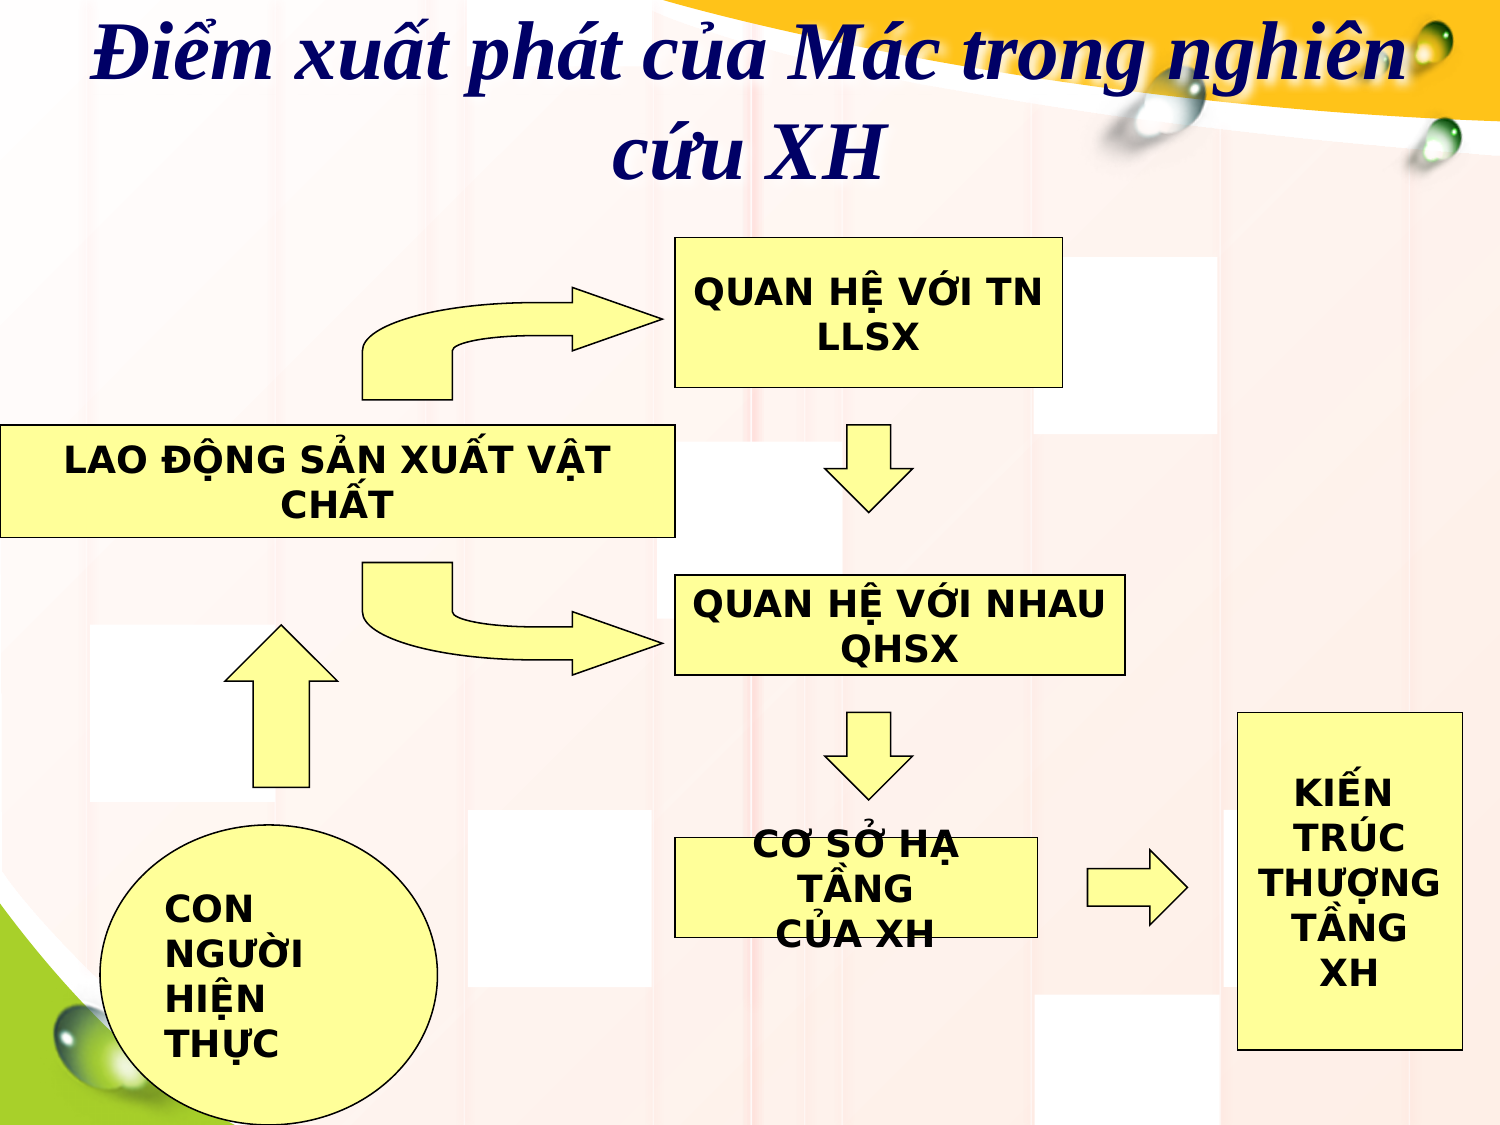

# Điểm xuất phát của Mác trong nghiên cứu XH
QUAN HỆ VỚI TN
LLSX

LAO ĐỘNG SẢN XUẤT VẬT CHẤT

QUAN HỆ VỚI NHAU
QHSX

KIẾN
TRÚC
THƯỢNG
TẦNG
XH
CON NGƯỜI
HIỆN THỰC
CƠ SỞ HẠ TẦNG
CỦA XH